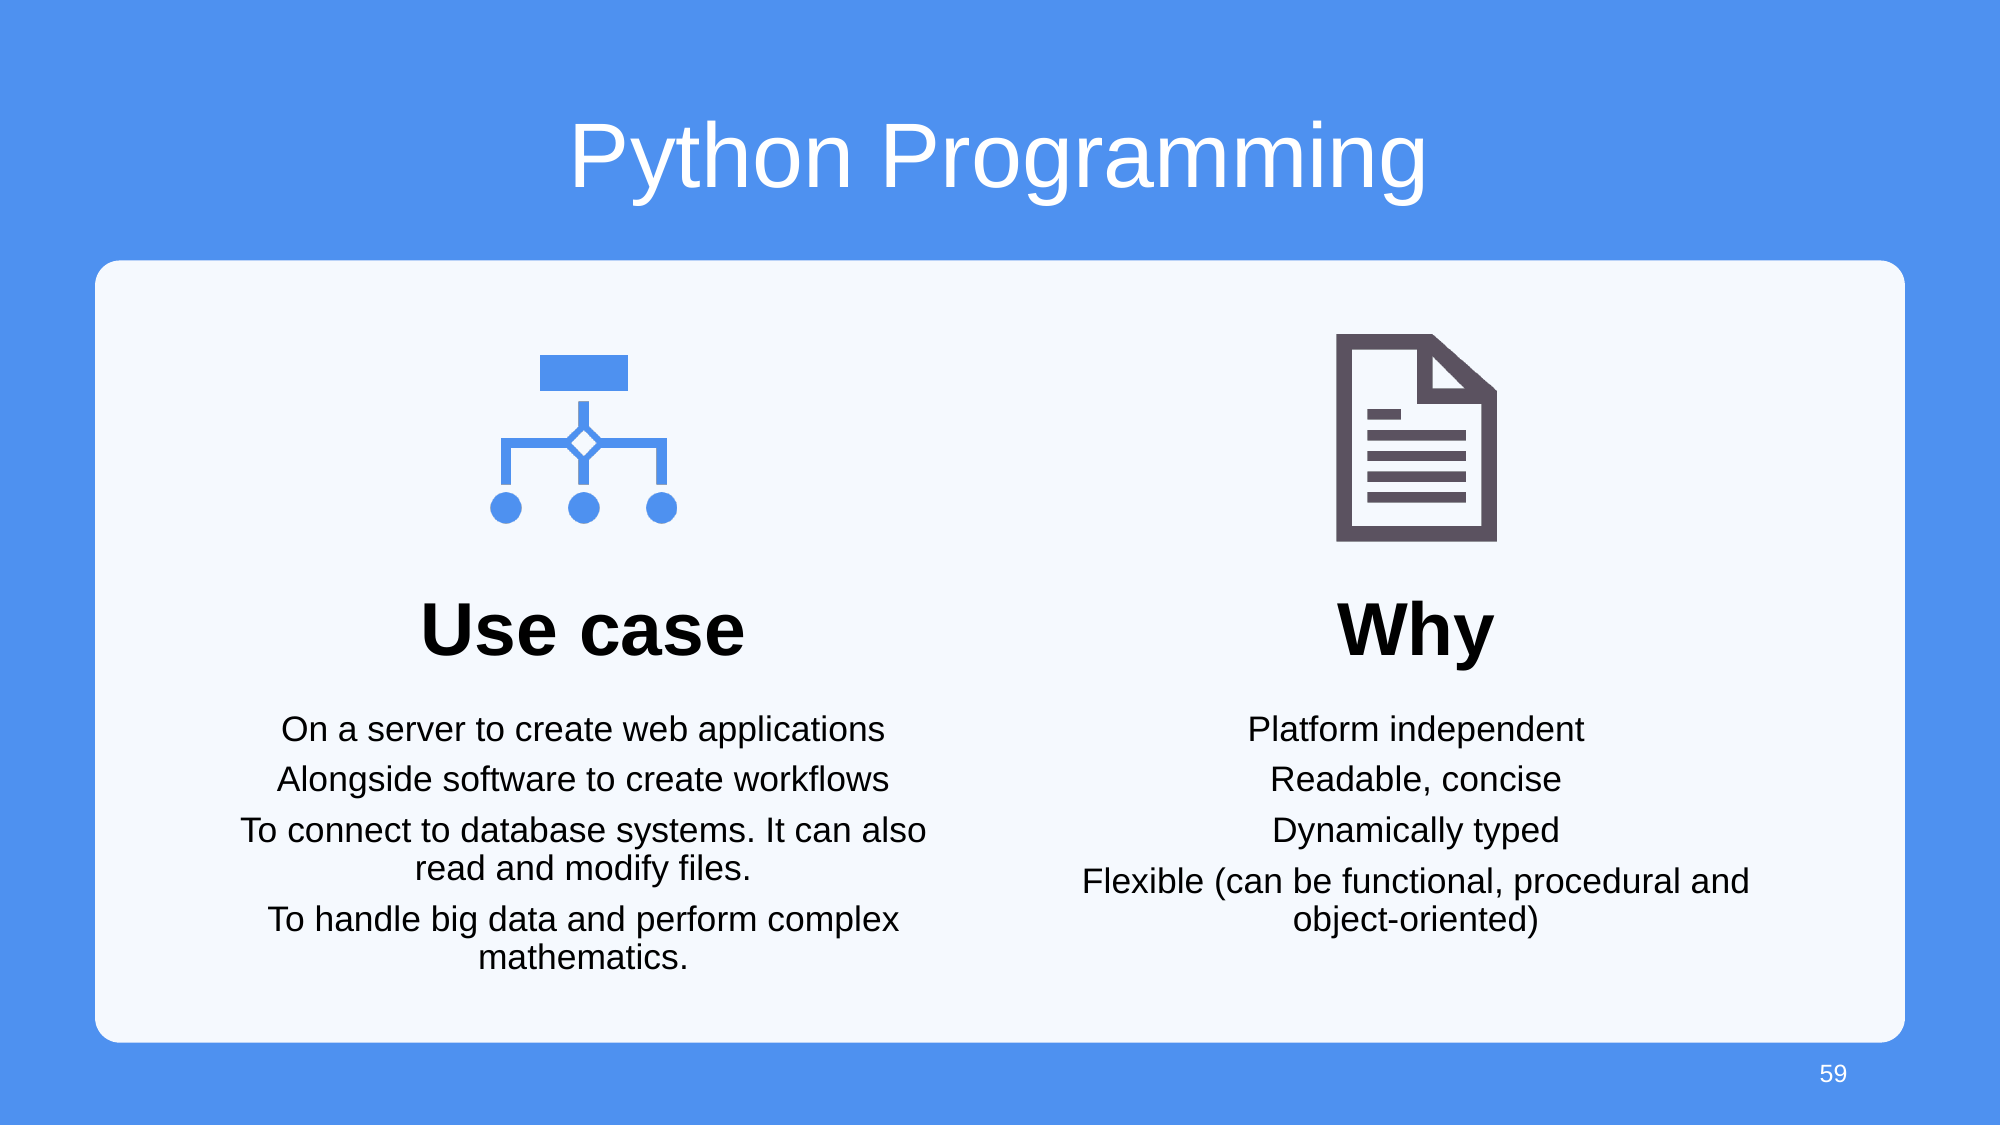

# Python Programming

Use case
On a server to create web applications
Alongside software to create workflows
To connect to database systems. It can also read and modify files.
To handle big data and perform complex mathematics.
Why
Platform independent
Readable, concise
Dynamically typed
Flexible (can be functional, procedural and object-oriented)

59